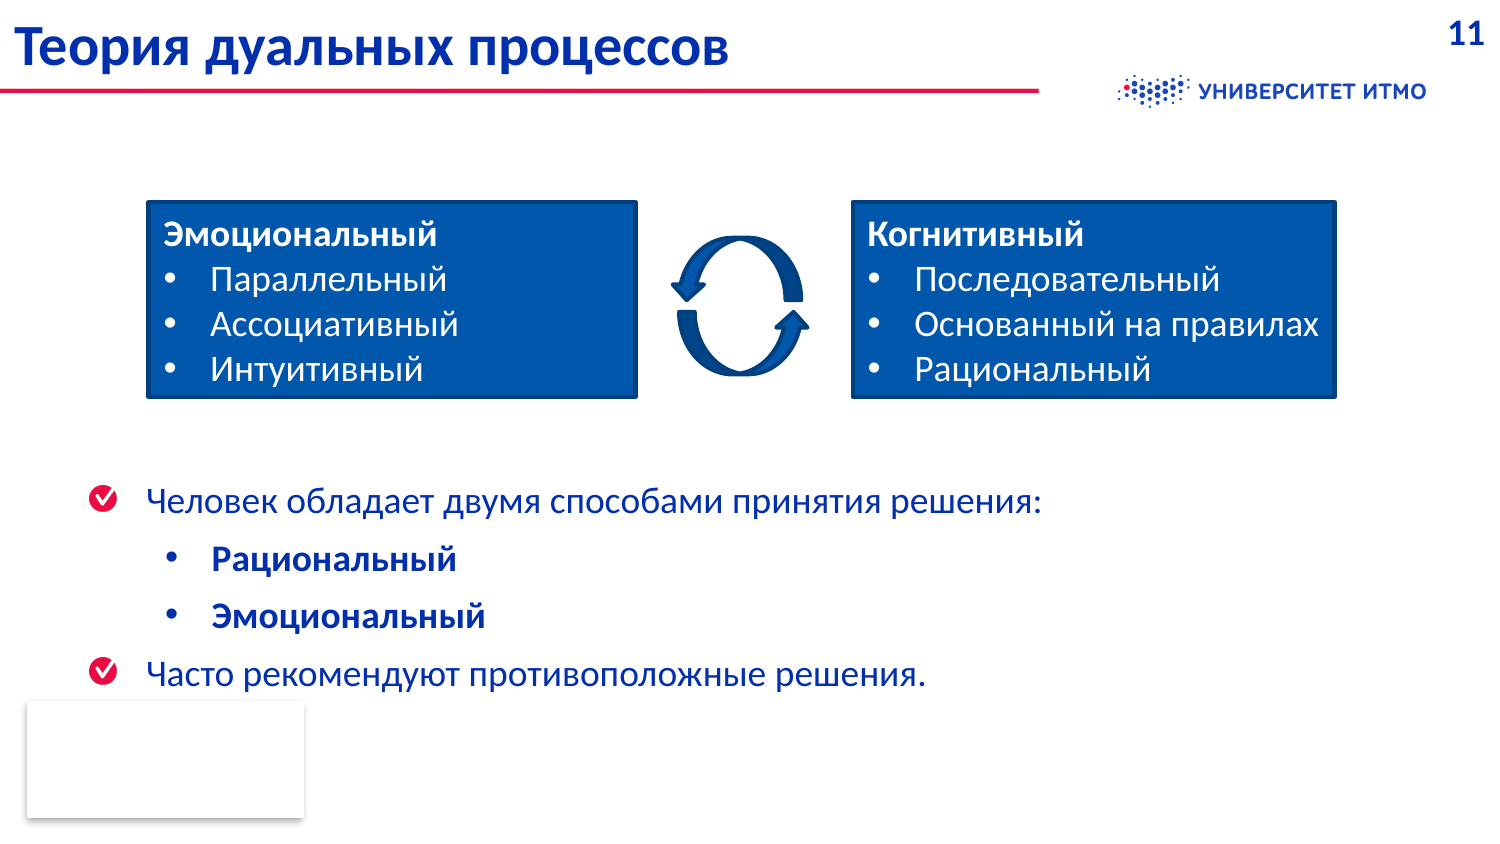

Теория дуальных процессов

11
Эмоциональный
Параллельный
Ассоциативный
Интуитивный
Когнитивный
Последовательный
Основанный на правилах
Рациональный

Человек обладает двумя способами принятия решения:
Рациональный
Эмоциональный
Часто рекомендуют противоположные решения.